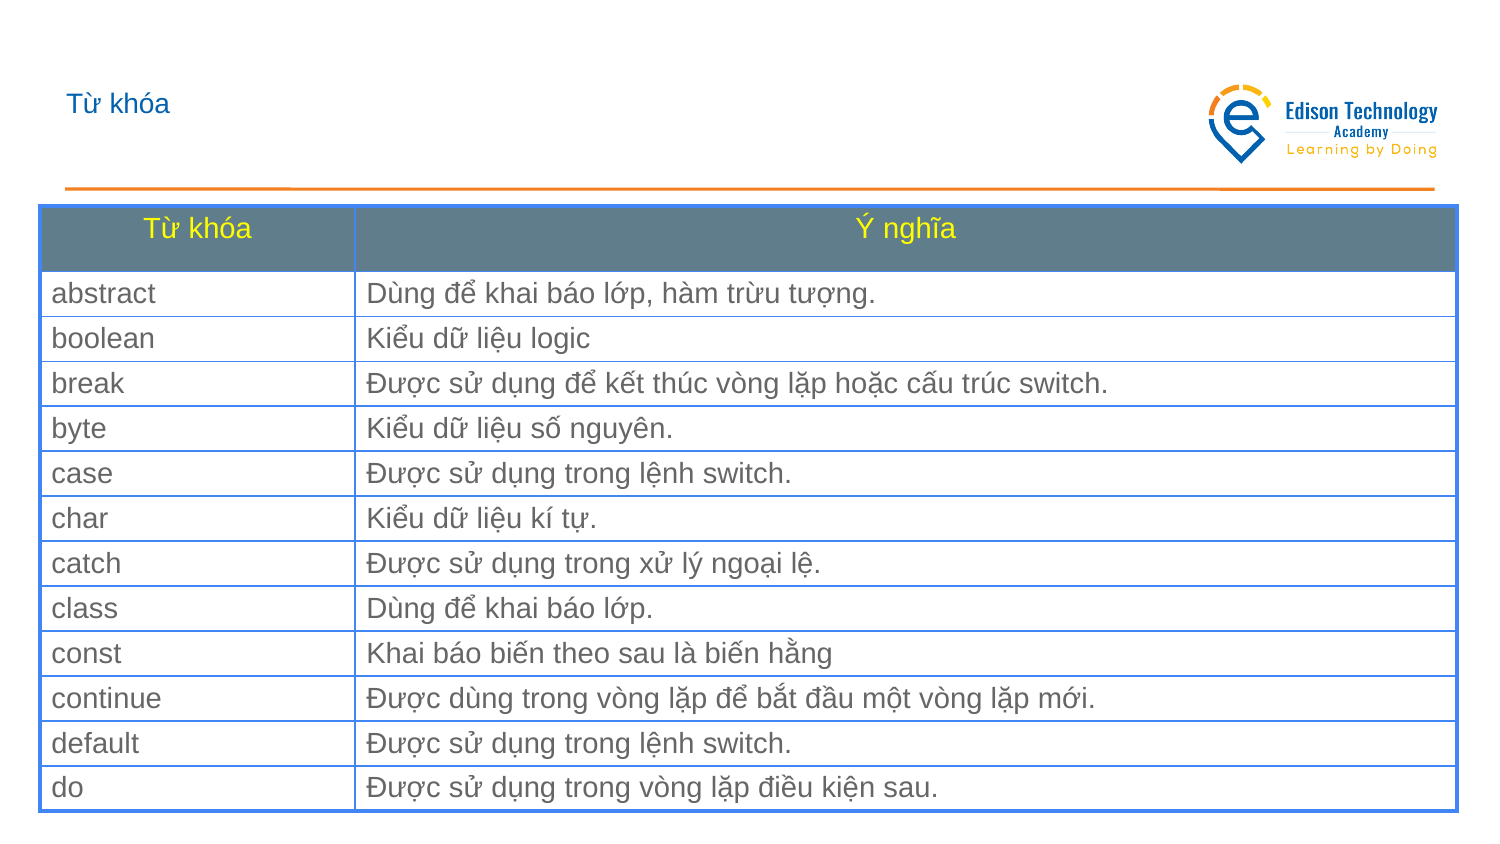

# Từ khóa
| Từ khóa | Ý nghĩa |
| --- | --- |
| abstract | Dùng để khai báo lớp, hàm trừu tượng. |
| boolean | Kiểu dữ liệu logic |
| break | Được sử dụng để kết thúc vòng lặp hoặc cấu trúc switch. |
| byte | Kiểu dữ liệu số nguyên. |
| case | Được sử dụng trong lệnh switch. |
| char | Kiểu dữ liệu kí tự. |
| catch | Được sử dụng trong xử lý ngoại lệ. |
| class | Dùng để khai báo lớp. |
| const | Khai báo biến theo sau là biến hằng |
| continue | Được dùng trong vòng lặp để bắt đầu một vòng lặp mới. |
| default | Được sử dụng trong lệnh switch. |
| do | Được sử dụng trong vòng lặp điều kiện sau. |